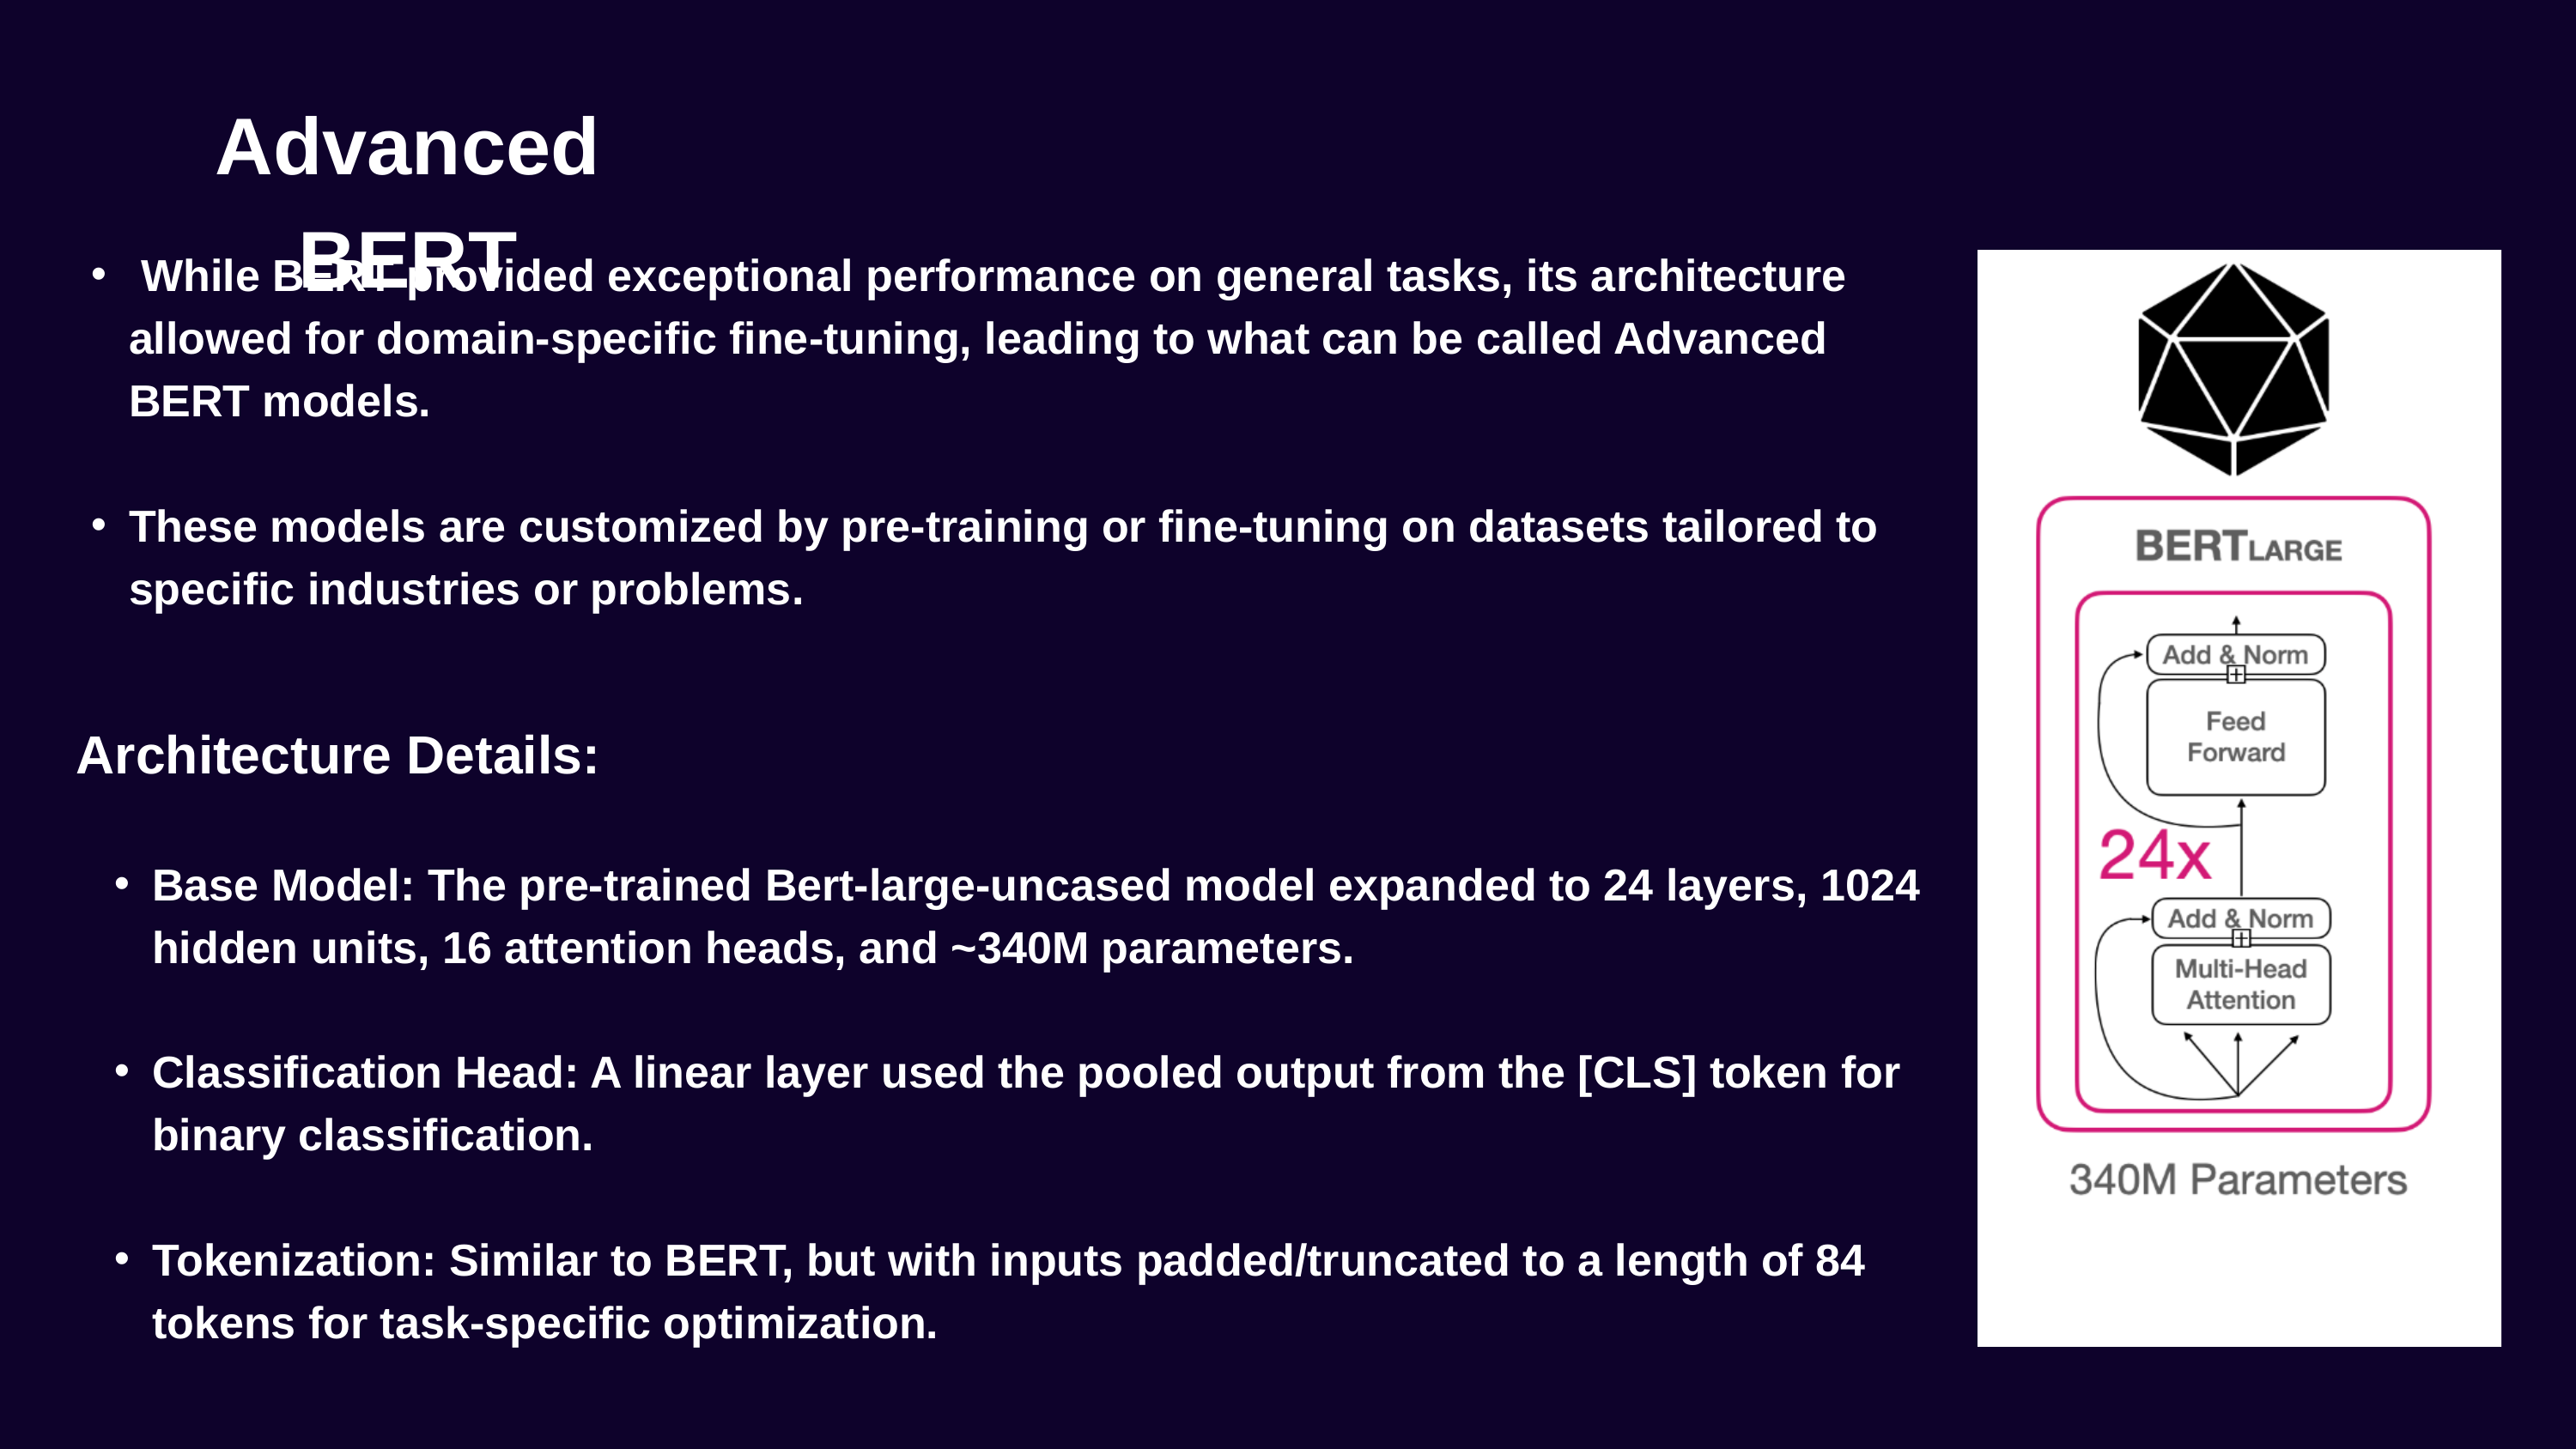

Advanced BERT
 While BERT provided exceptional performance on general tasks, its architecture allowed for domain-specific fine-tuning, leading to what can be called Advanced BERT models.

These models are customized by pre-training or fine-tuning on datasets tailored to specific industries or problems.

Architecture Details:

Base Model: The pre-trained Bert-large-uncased model expanded to 24 layers, 1024 hidden units, 16 attention heads, and ~340M parameters.

Classification Head: A linear layer used the pooled output from the [CLS] token for binary classification.

Tokenization: Similar to BERT, but with inputs padded/truncated to a length of 84 tokens for task-specific optimization.